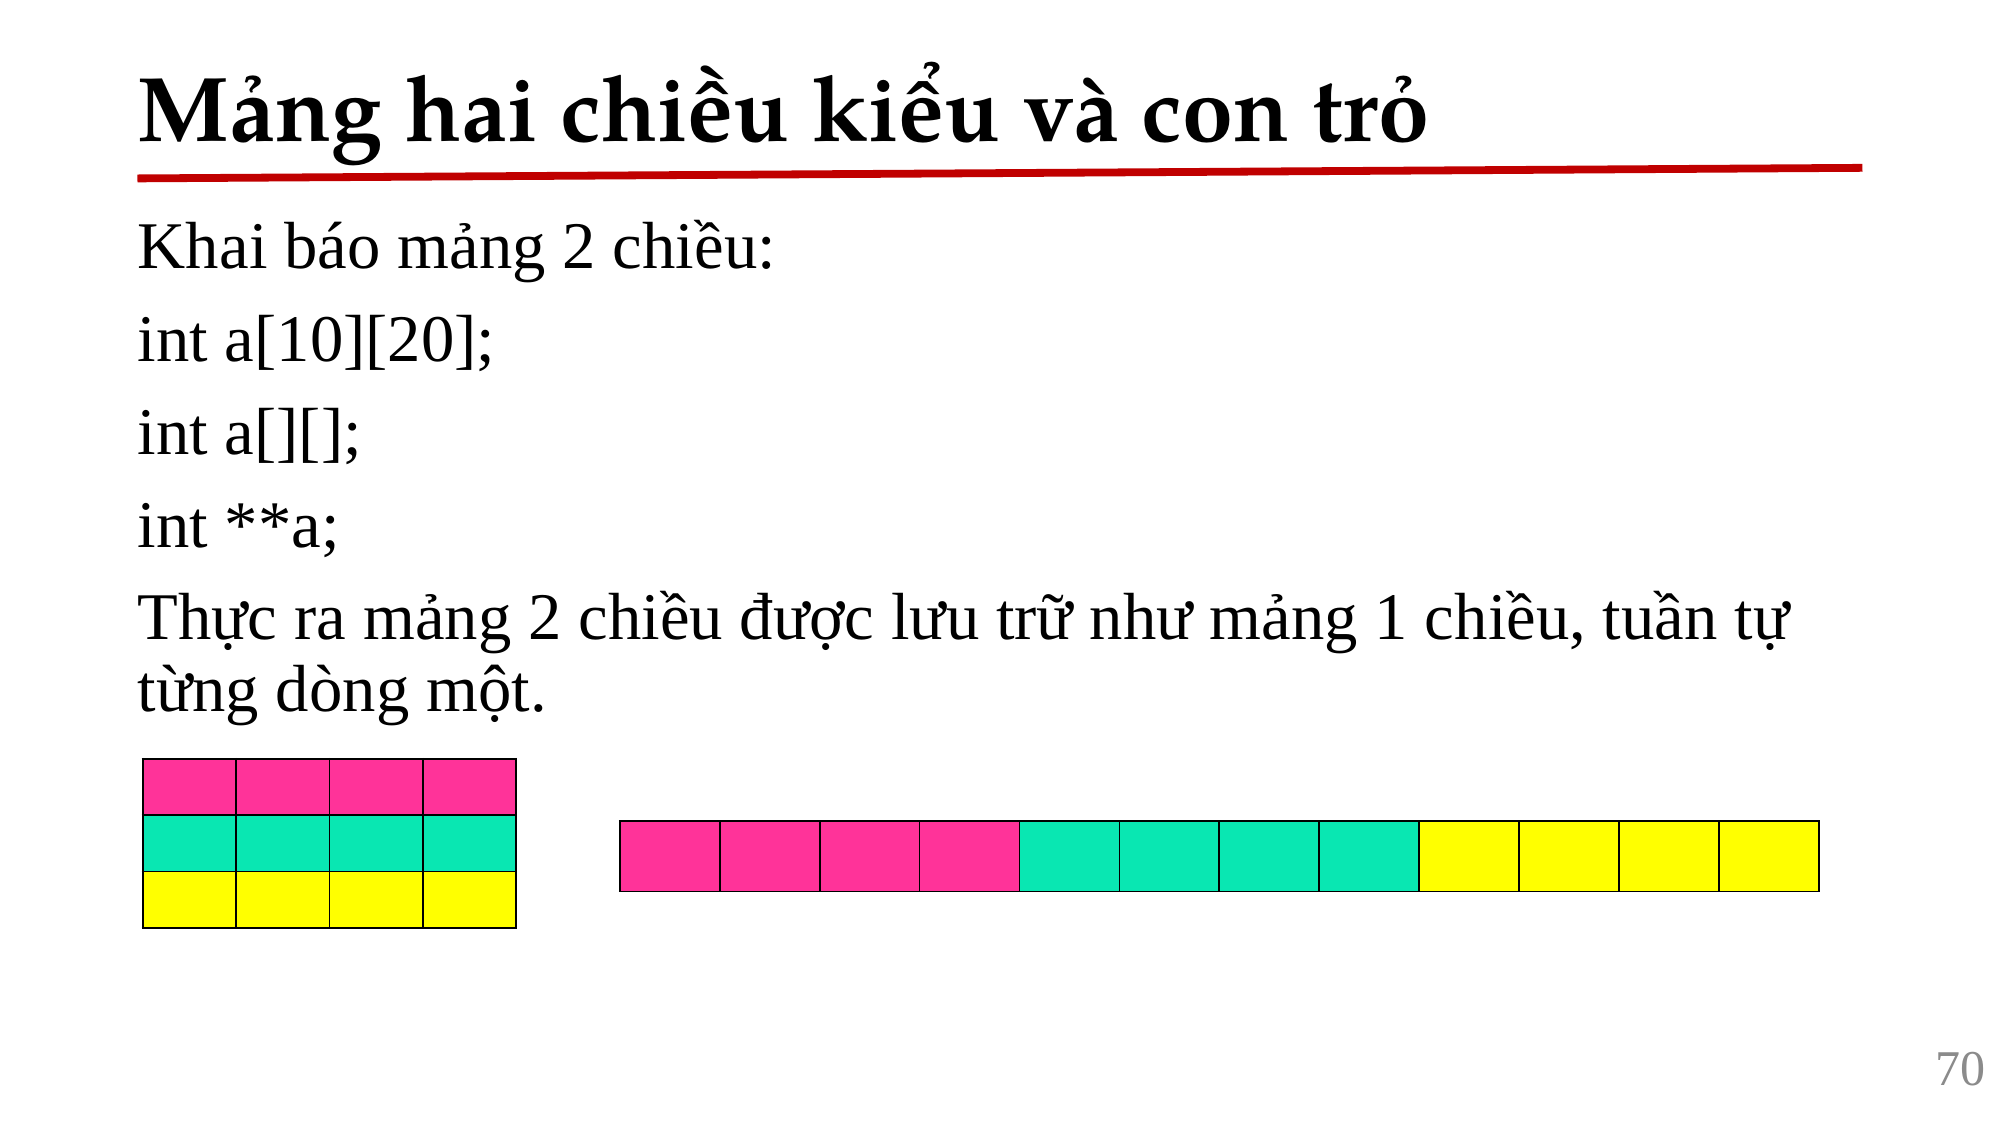

# Mảng hai chiều kiểu và con trỏ
Khai báo mảng 2 chiều:
int a[10][20];
int a[][];
int **a;
Thực ra mảng 2 chiều được lưu trữ như mảng 1 chiều, tuần tự từng dòng một.

|  |  |  |  |
| --- | --- | --- | --- |
|  |  |  |  |
|  |  |  |  |
|  |  |  |  |  |  |  |  |  |  |  |  |
| --- | --- | --- | --- | --- | --- | --- | --- | --- | --- | --- | --- |
70